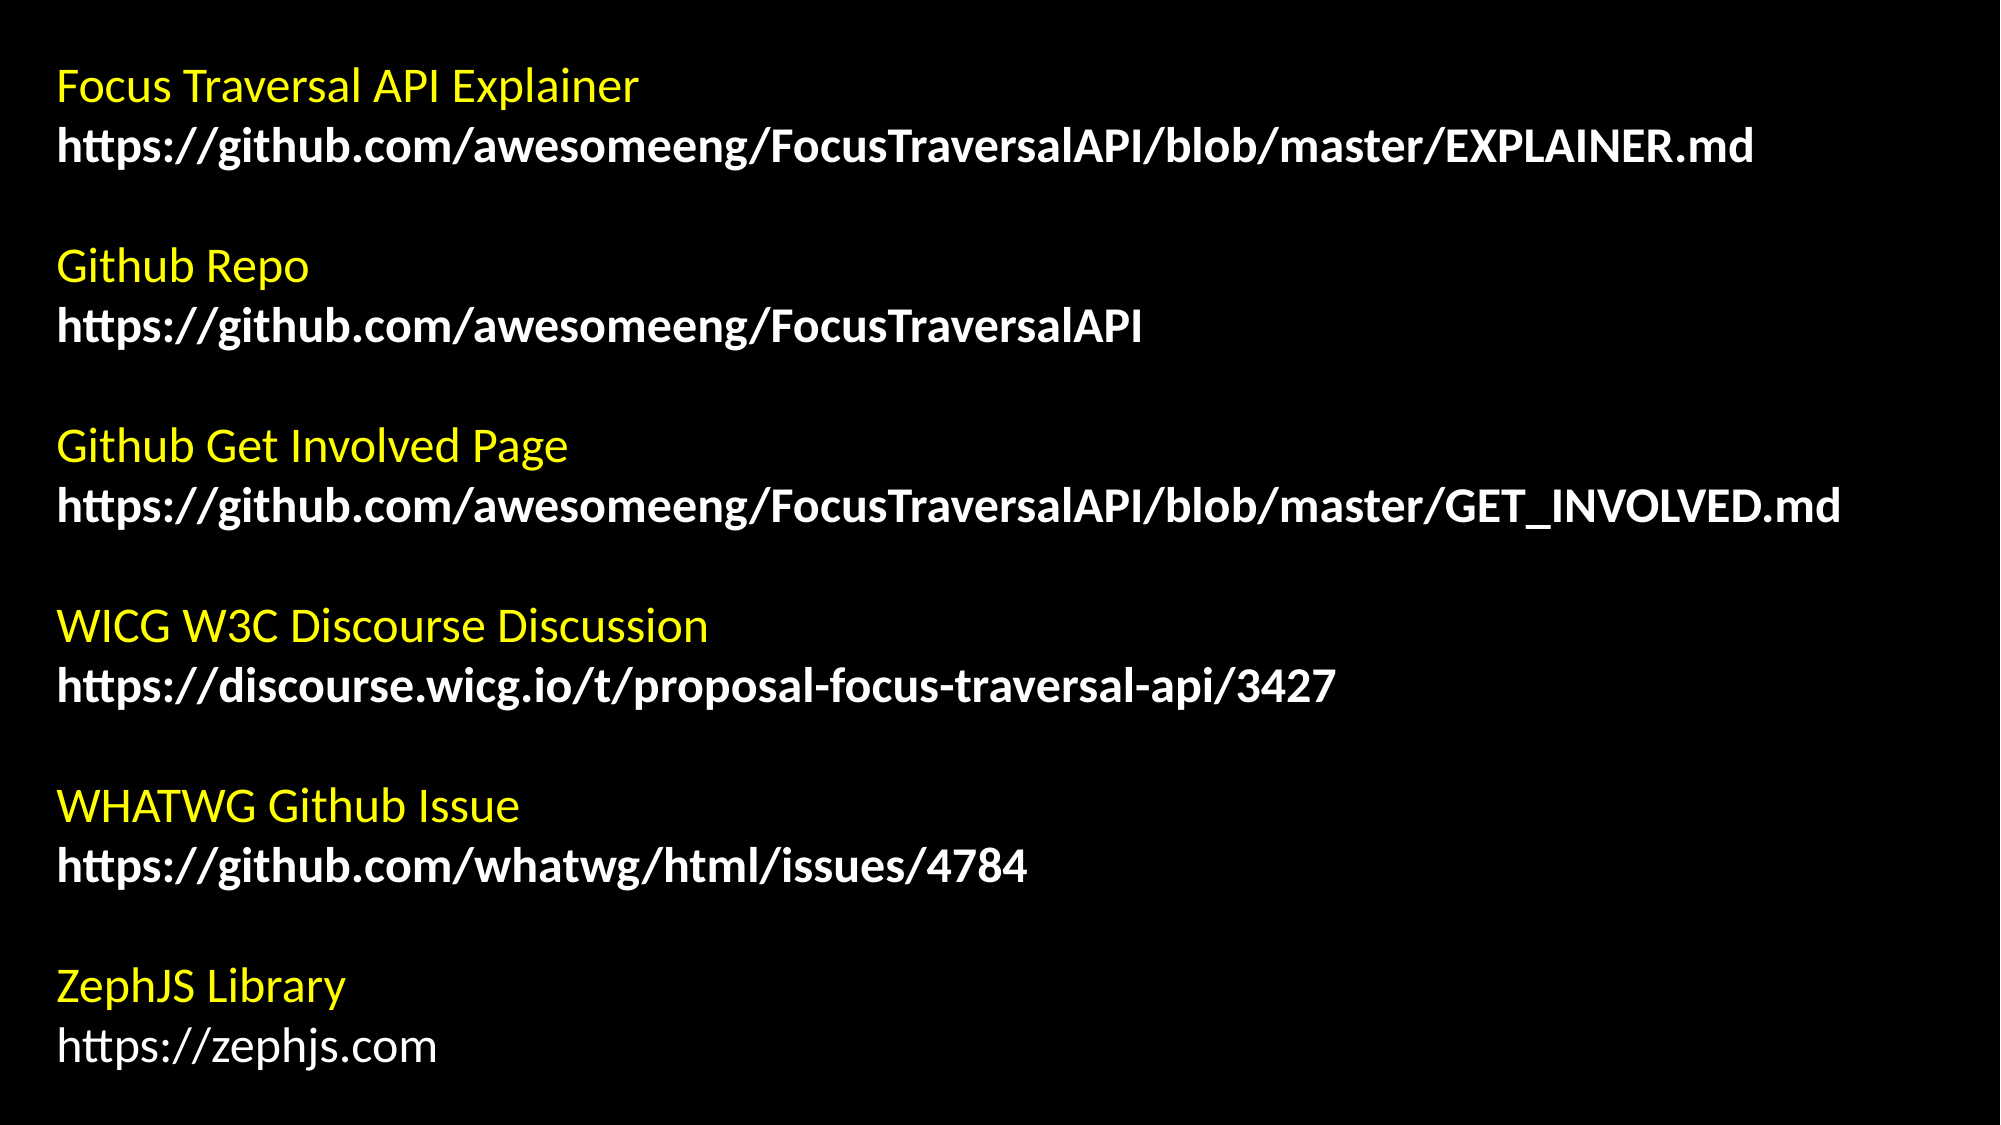

Focus Traversal API Explainer
https://github.com/awesomeeng/FocusTraversalAPI/blob/master/EXPLAINER.md

Github Repo
https://github.com/awesomeeng/FocusTraversalAPI

Github Get Involved Page
https://github.com/awesomeeng/FocusTraversalAPI/blob/master/GET_INVOLVED.md

WICG W3C Discourse Discussion
https://discourse.wicg.io/t/proposal-focus-traversal-api/3427

WHATWG Github Issue
https://github.com/whatwg/html/issues/4784

ZephJS Library
https://zephjs.com